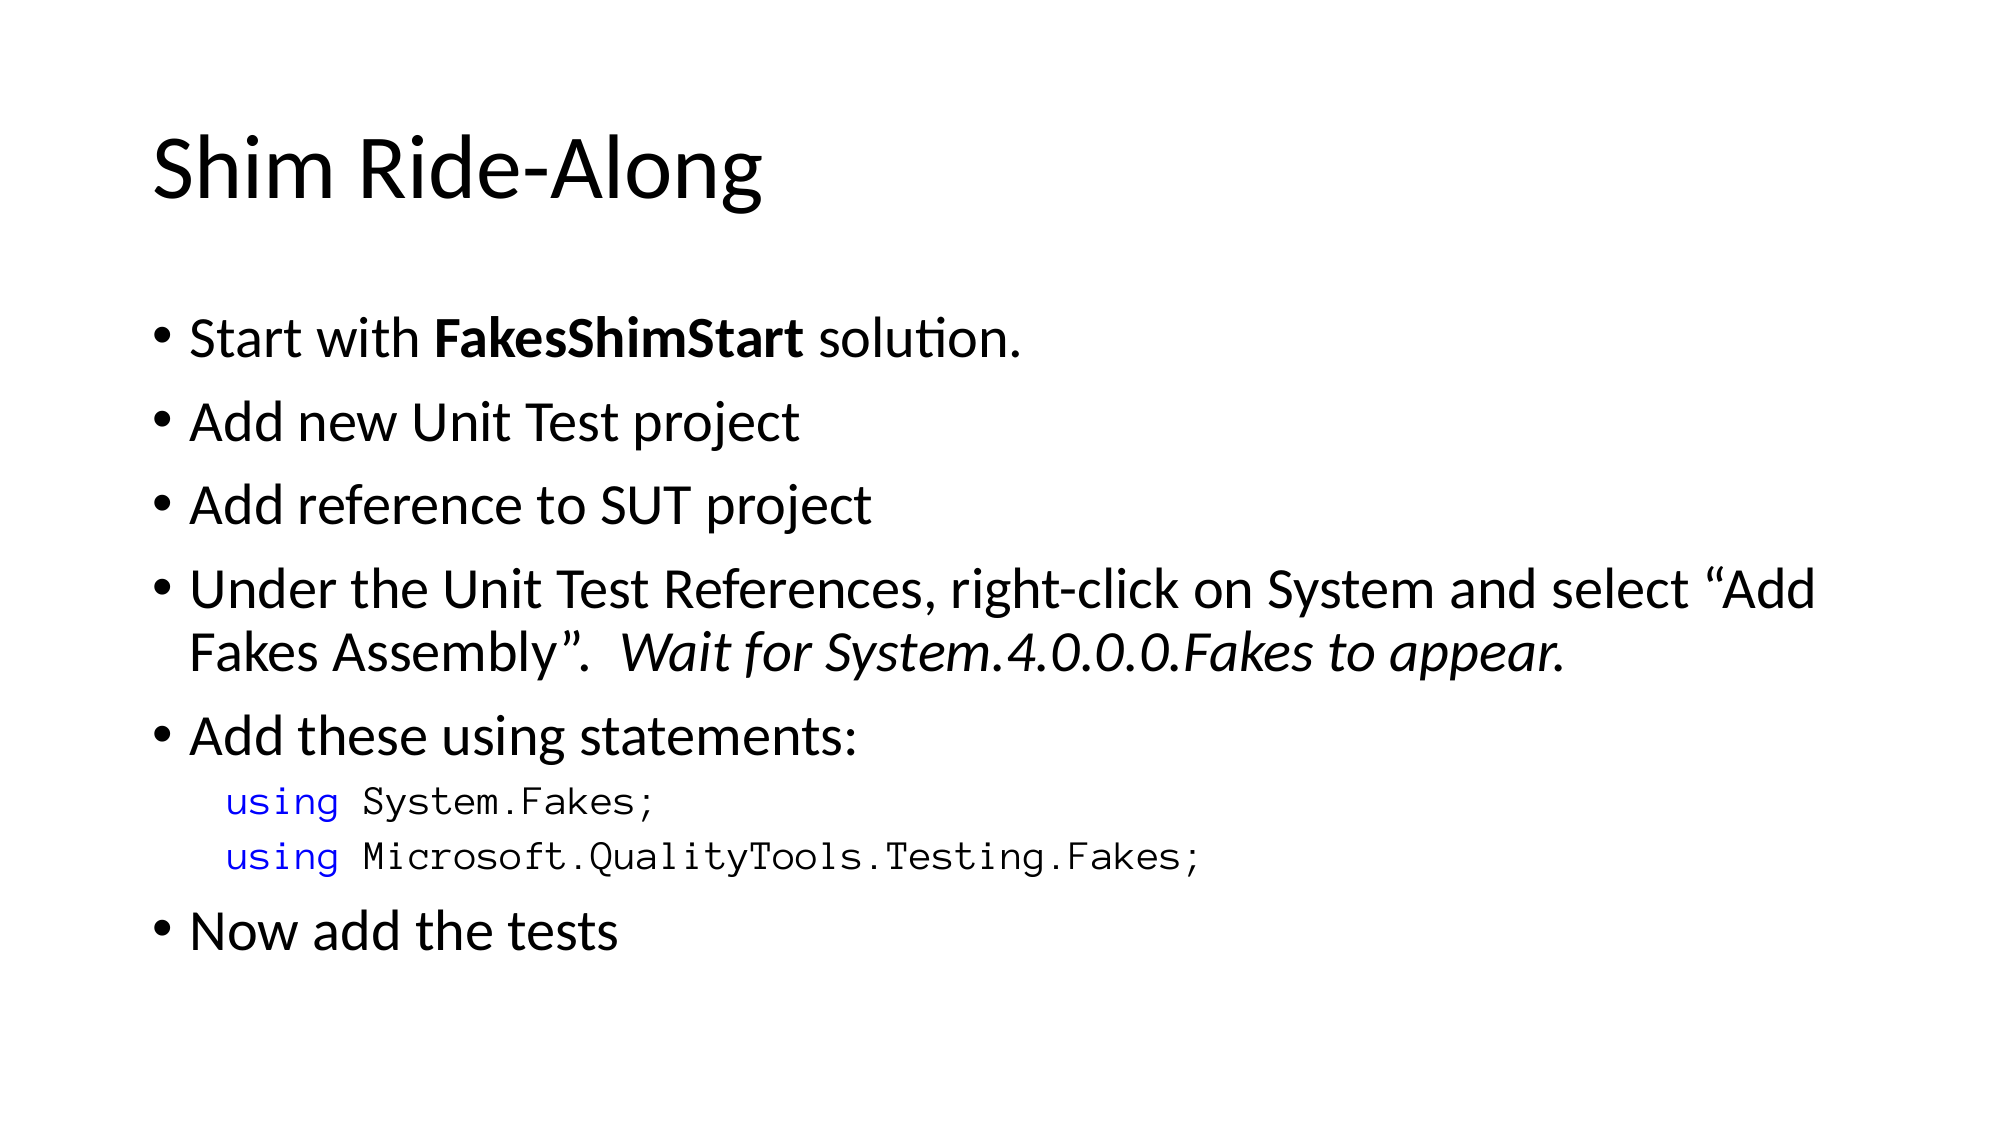

# Shim Ride-Along
Start with FakesShimStart solution.
Add new Unit Test project
Add reference to SUT project
Under the Unit Test References, right-click on System and select “Add Fakes Assembly”.  Wait for System.4.0.0.0.Fakes to appear.
Add these using statements:
using System.Fakes;
using Microsoft.QualityTools.Testing.Fakes;
Now add the tests